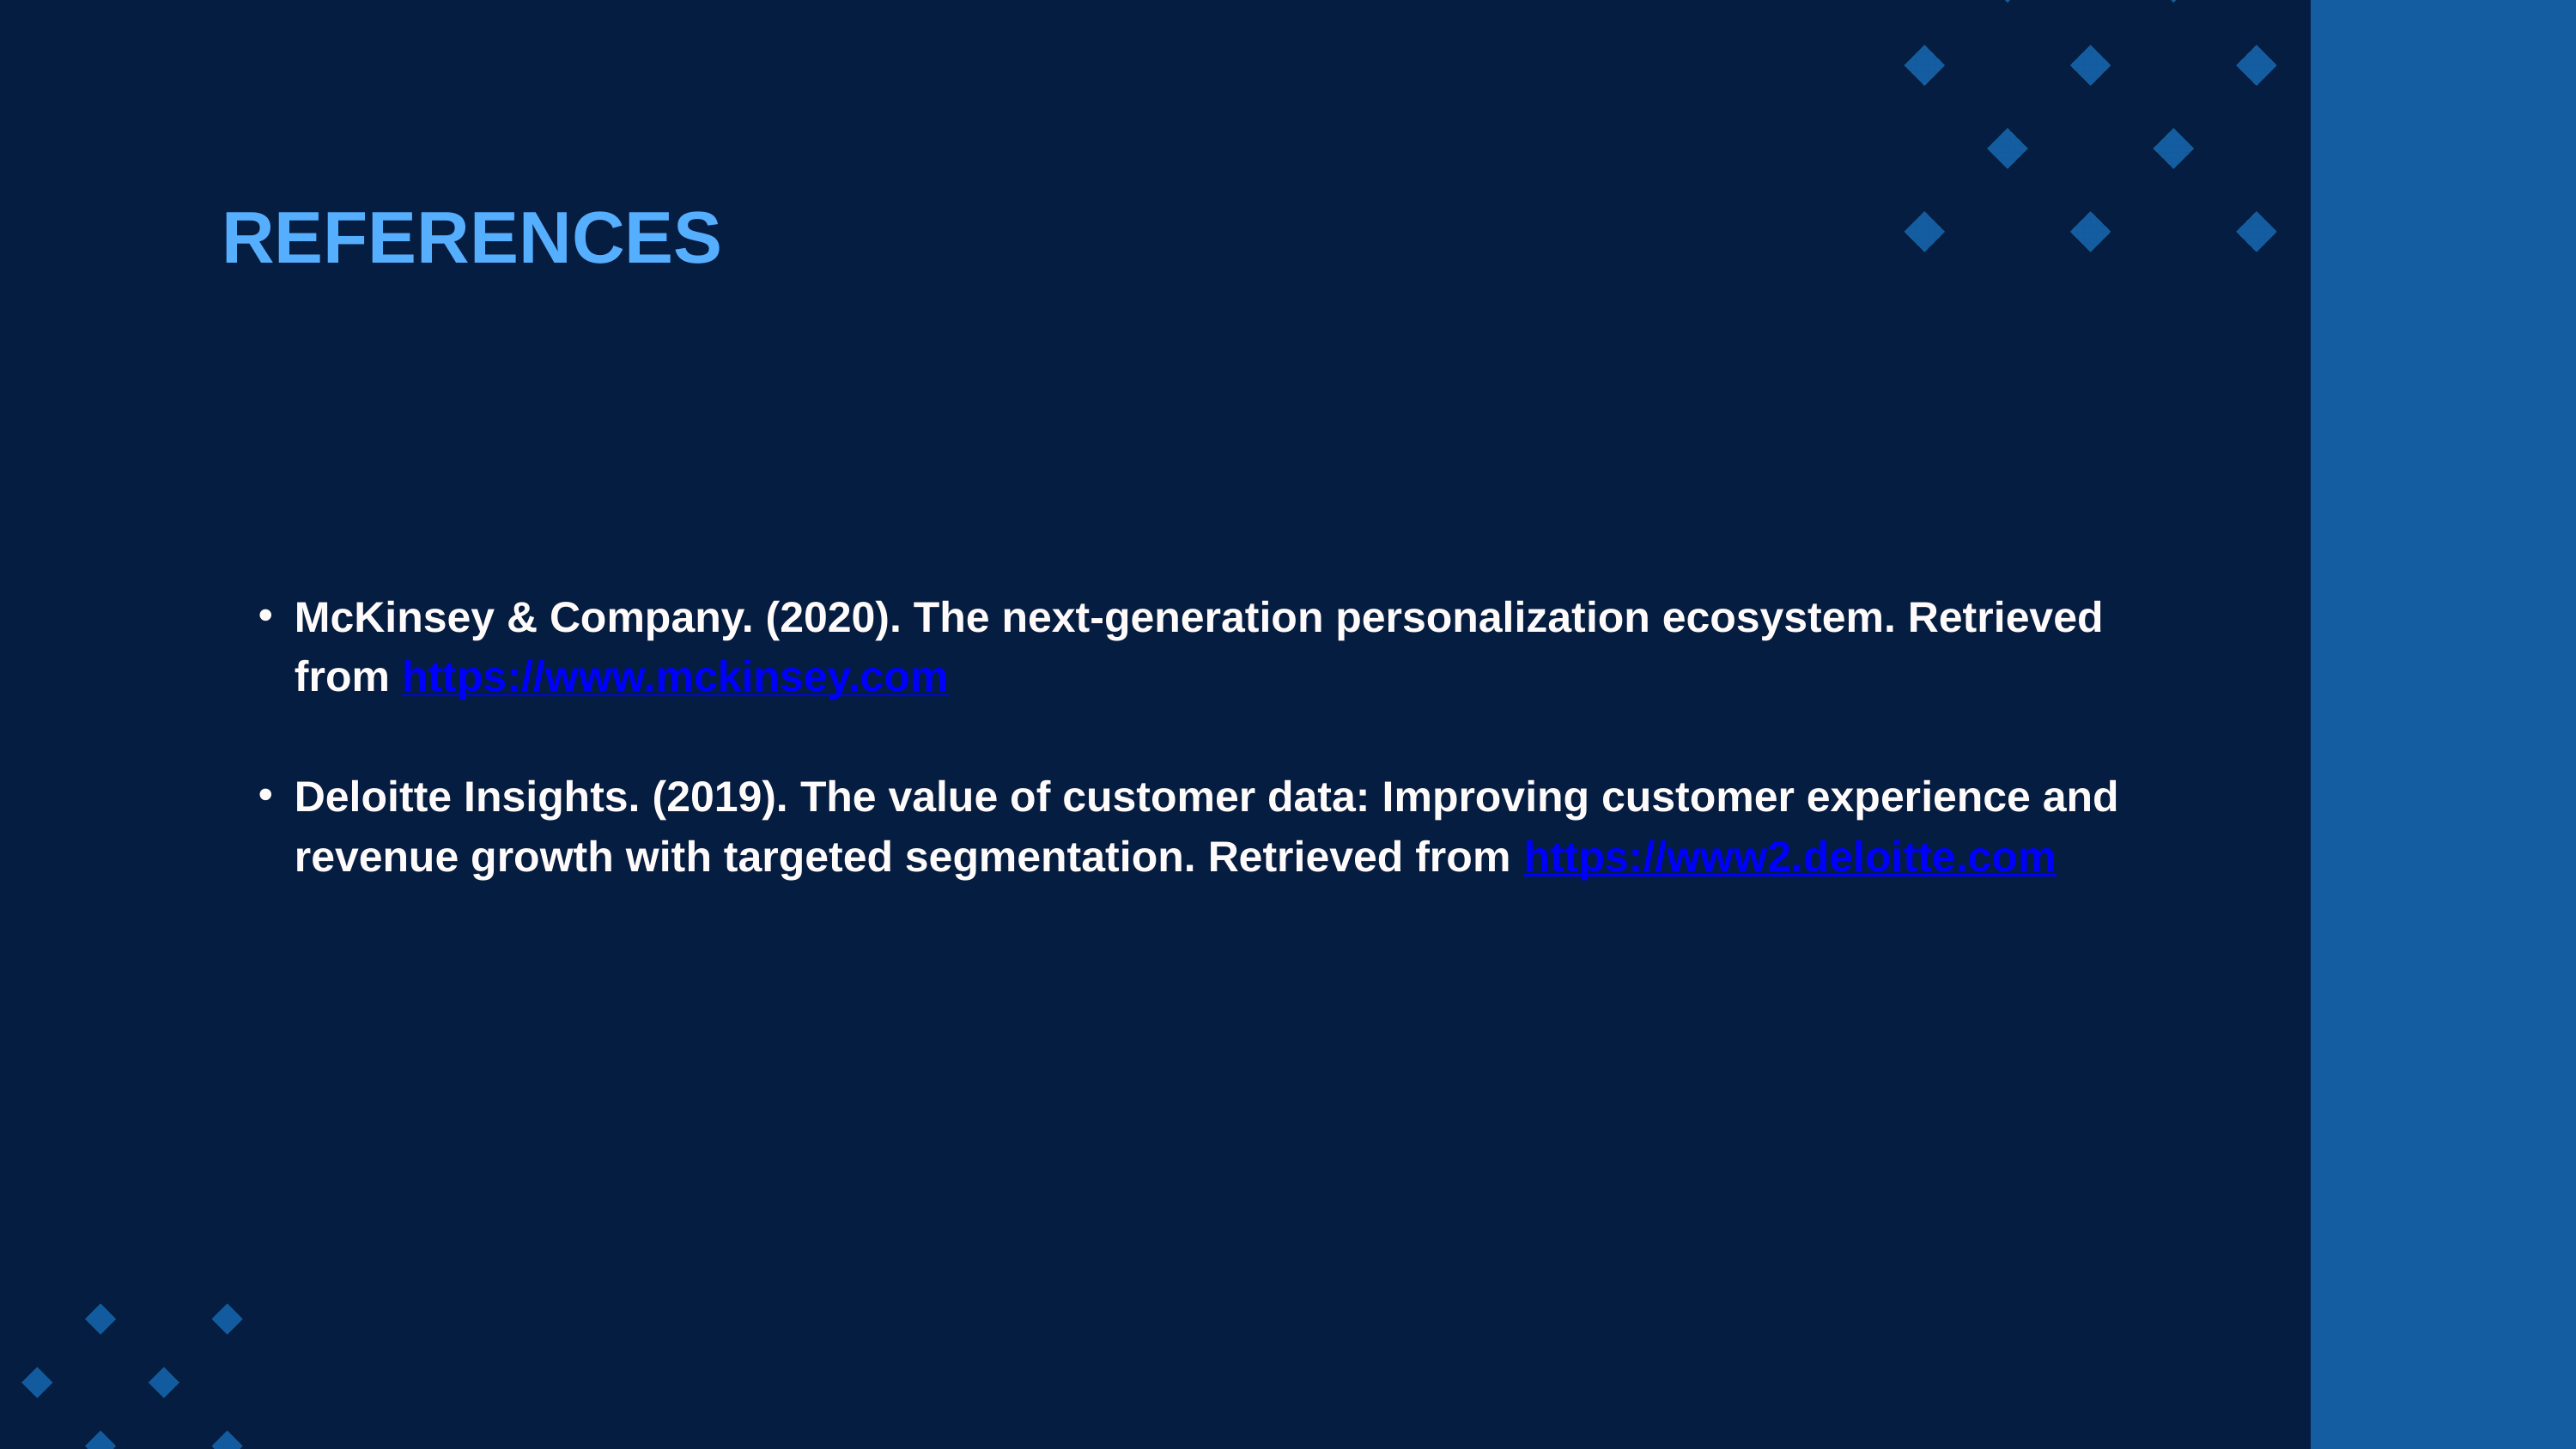

REFERENCES
McKinsey & Company. (2020). The next-generation personalization ecosystem. Retrieved from https://www.mckinsey.com

Deloitte Insights. (2019). The value of customer data: Improving customer experience and revenue growth with targeted segmentation. Retrieved from https://www2.deloitte.com